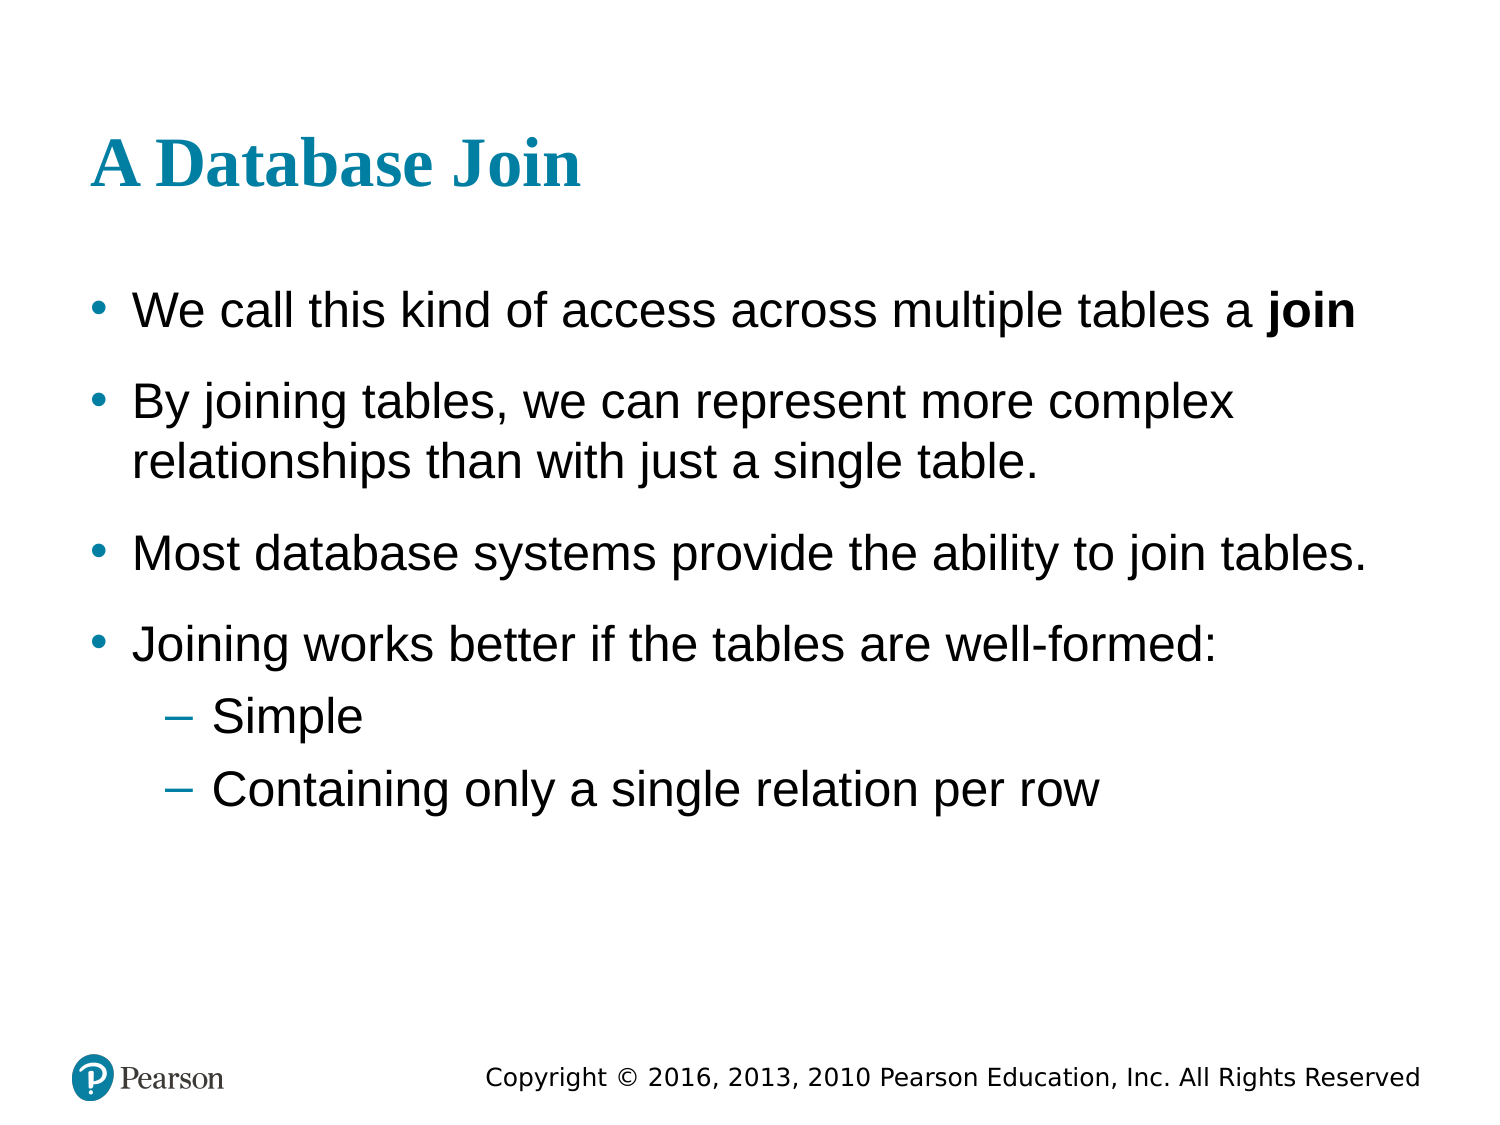

# A Database Join
We call this kind of access across multiple tables a join
By joining tables, we can represent more complex relationships than with just a single table.
Most database systems provide the ability to join tables.
Joining works better if the tables are well-formed:
Simple
Containing only a single relation per row